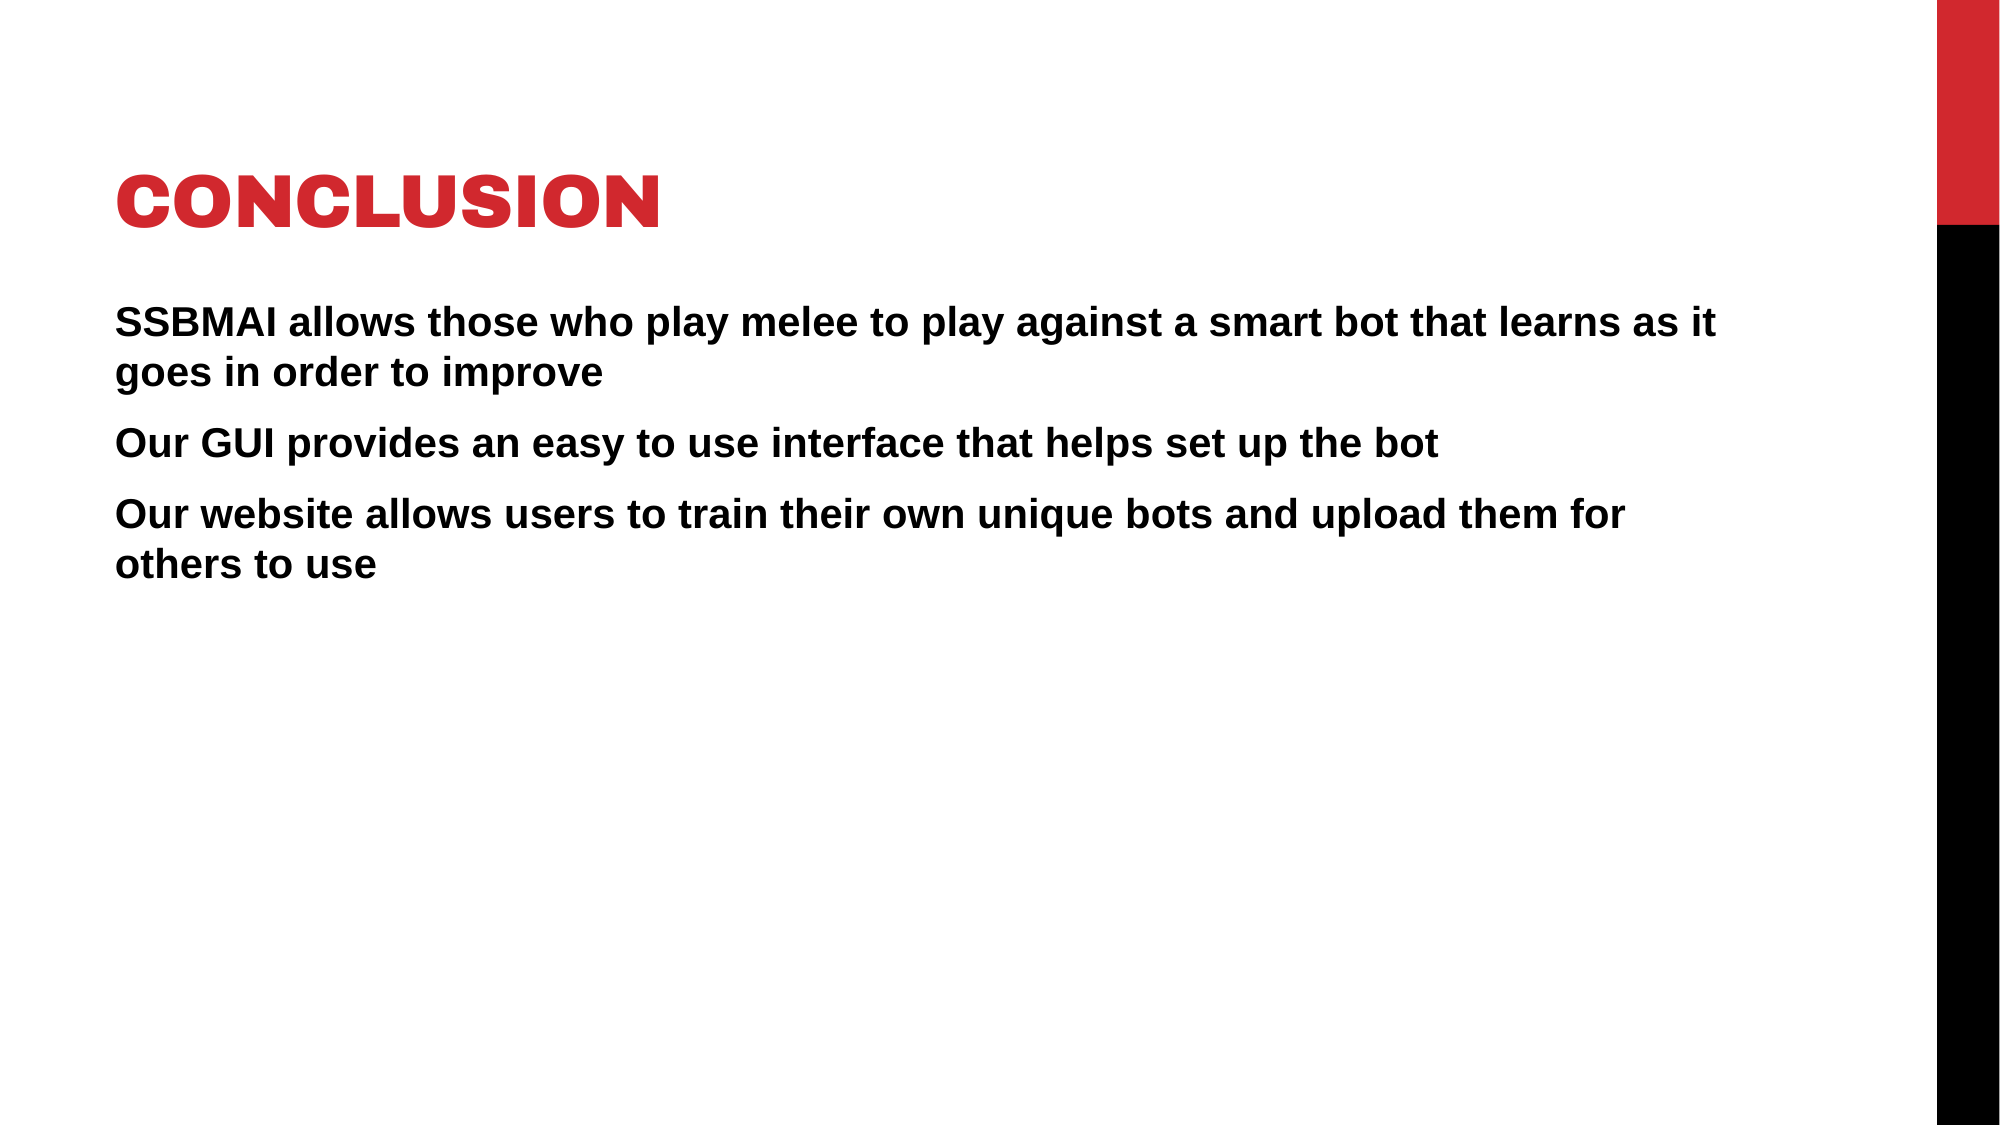

# Conclusion
SSBMAI allows those who play melee to play against a smart bot that learns as it goes in order to improve
Our GUI provides an easy to use interface that helps set up the bot
Our website allows users to train their own unique bots and upload them for others to use